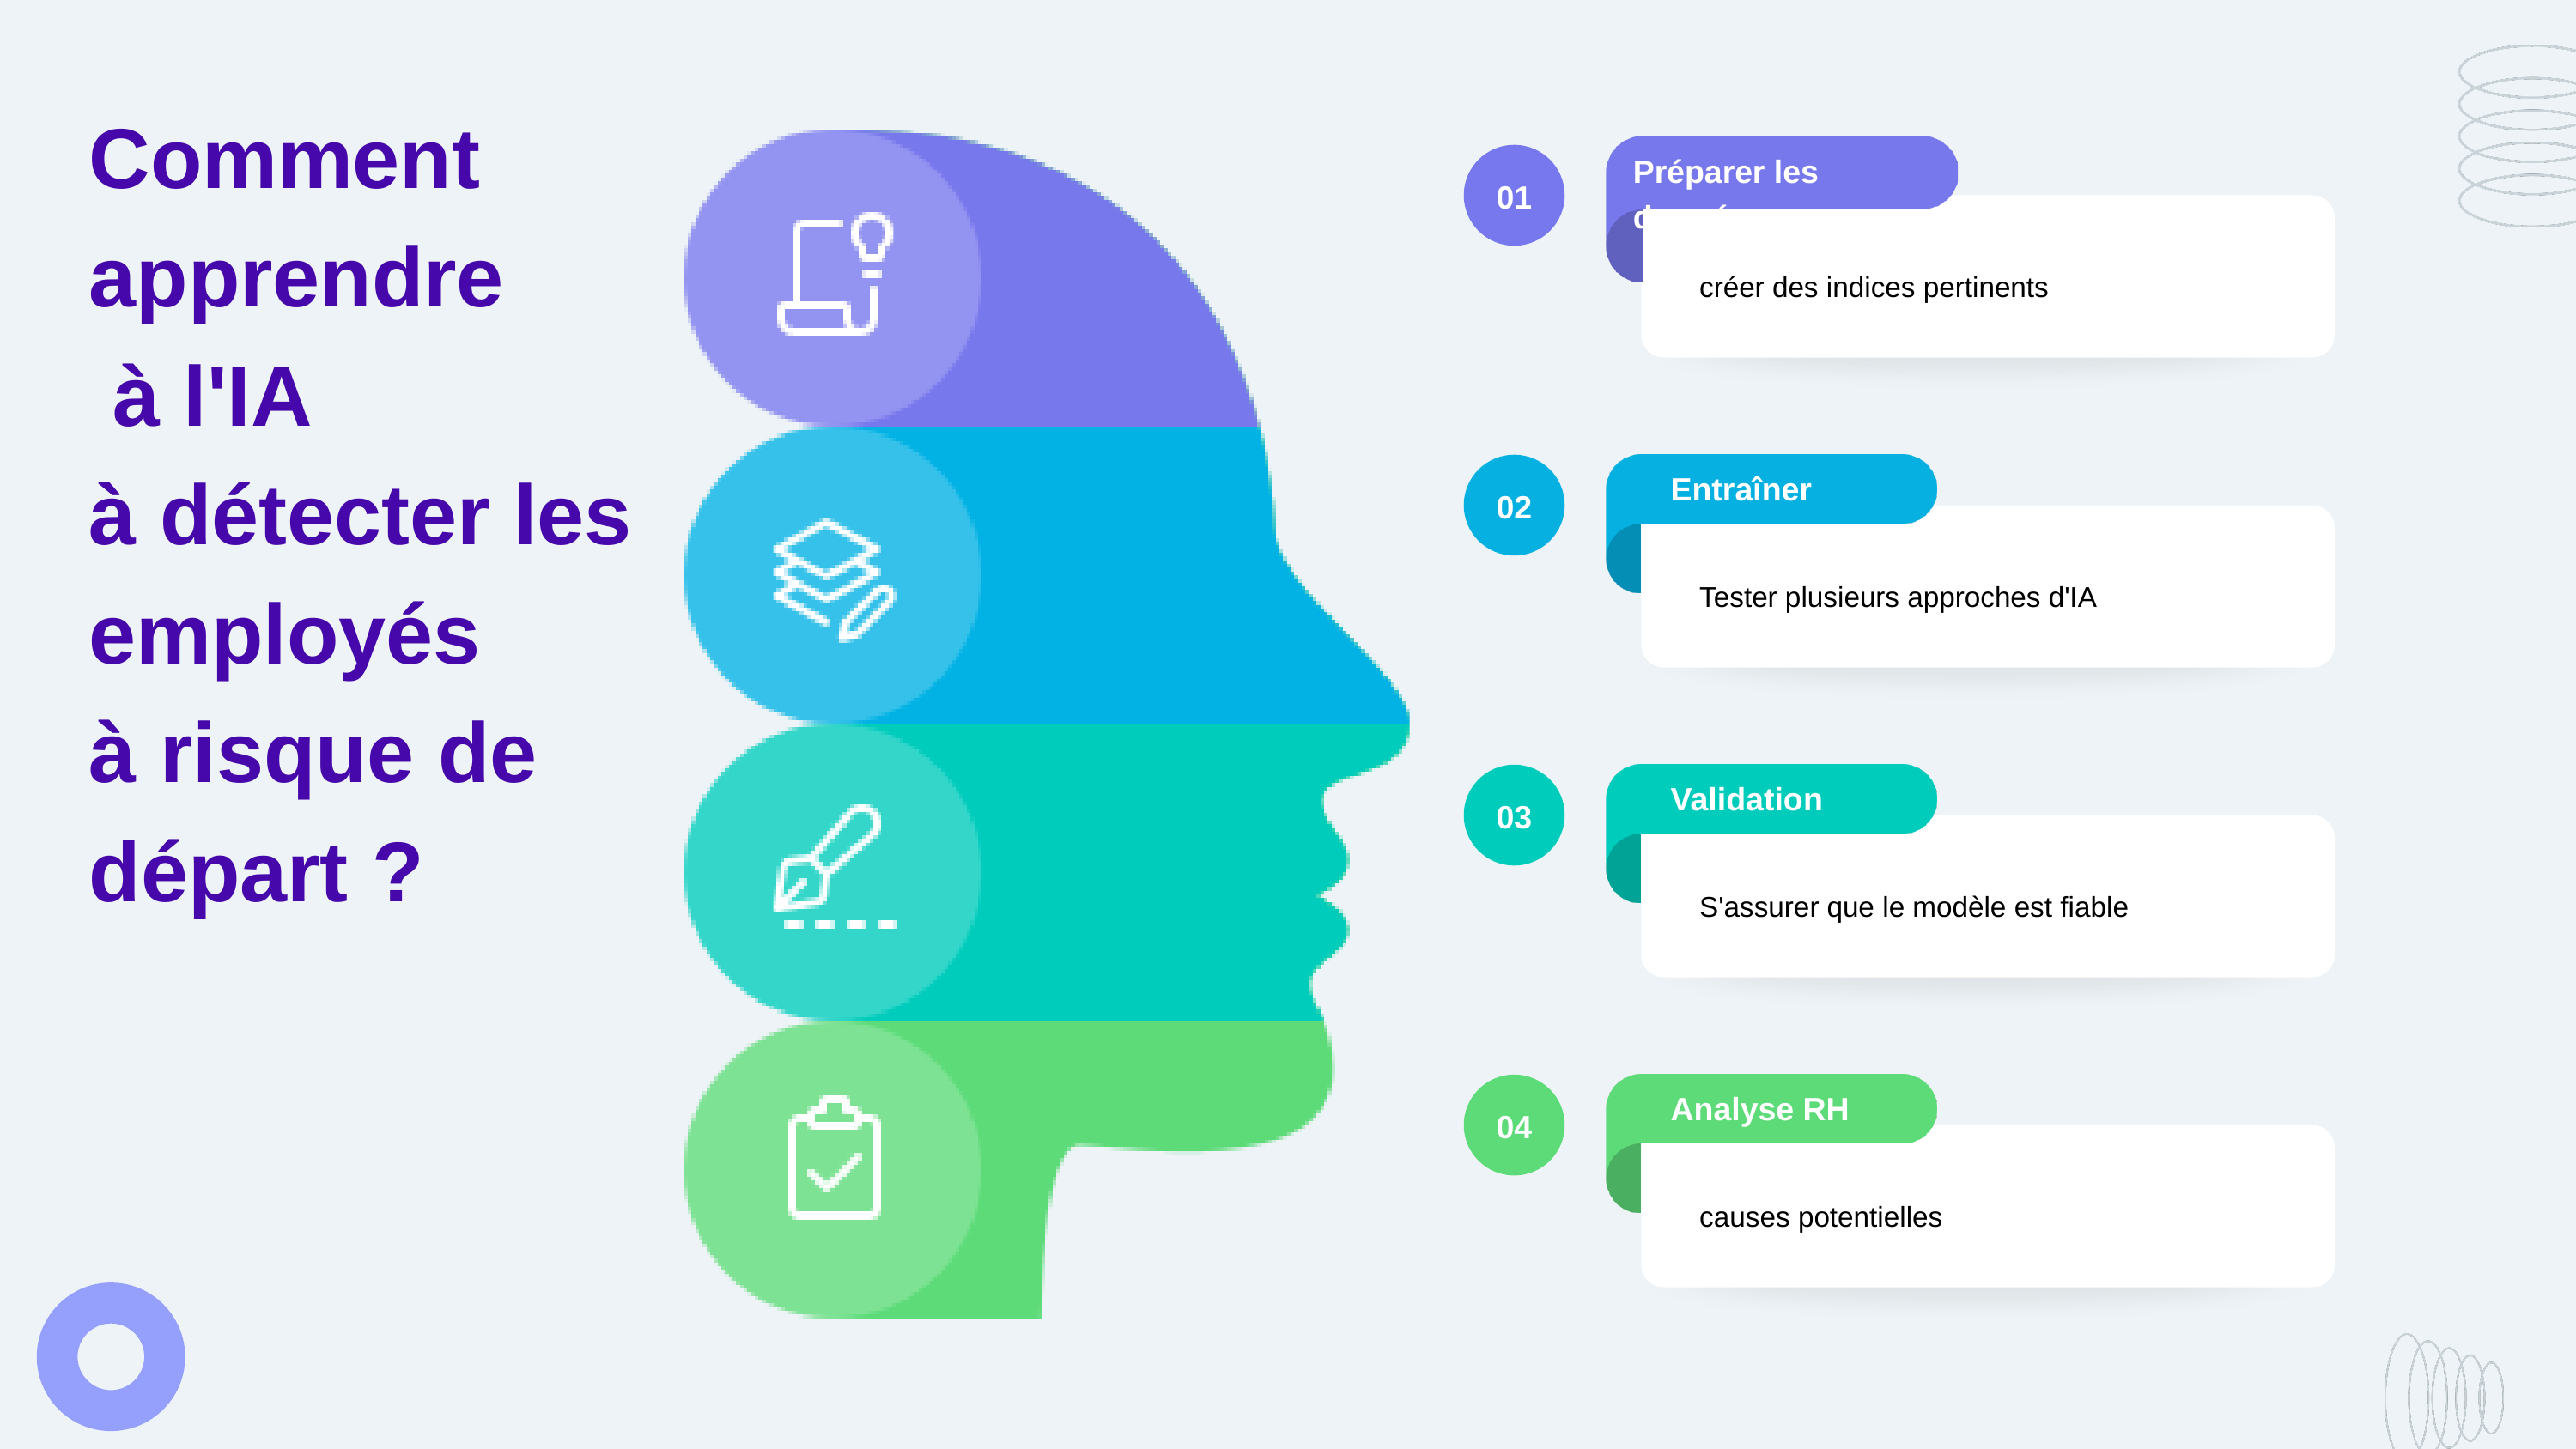

Comment apprendre
 à l'IA
à détecter les employés
à risque de départ ?

01
Préparer les données

créer des indices pertinents

02

Entraîner

Tester plusieurs approches d'IA

03

Validation

S'assurer que le modèle est fiable

04

Analyse RH

causes potentielles